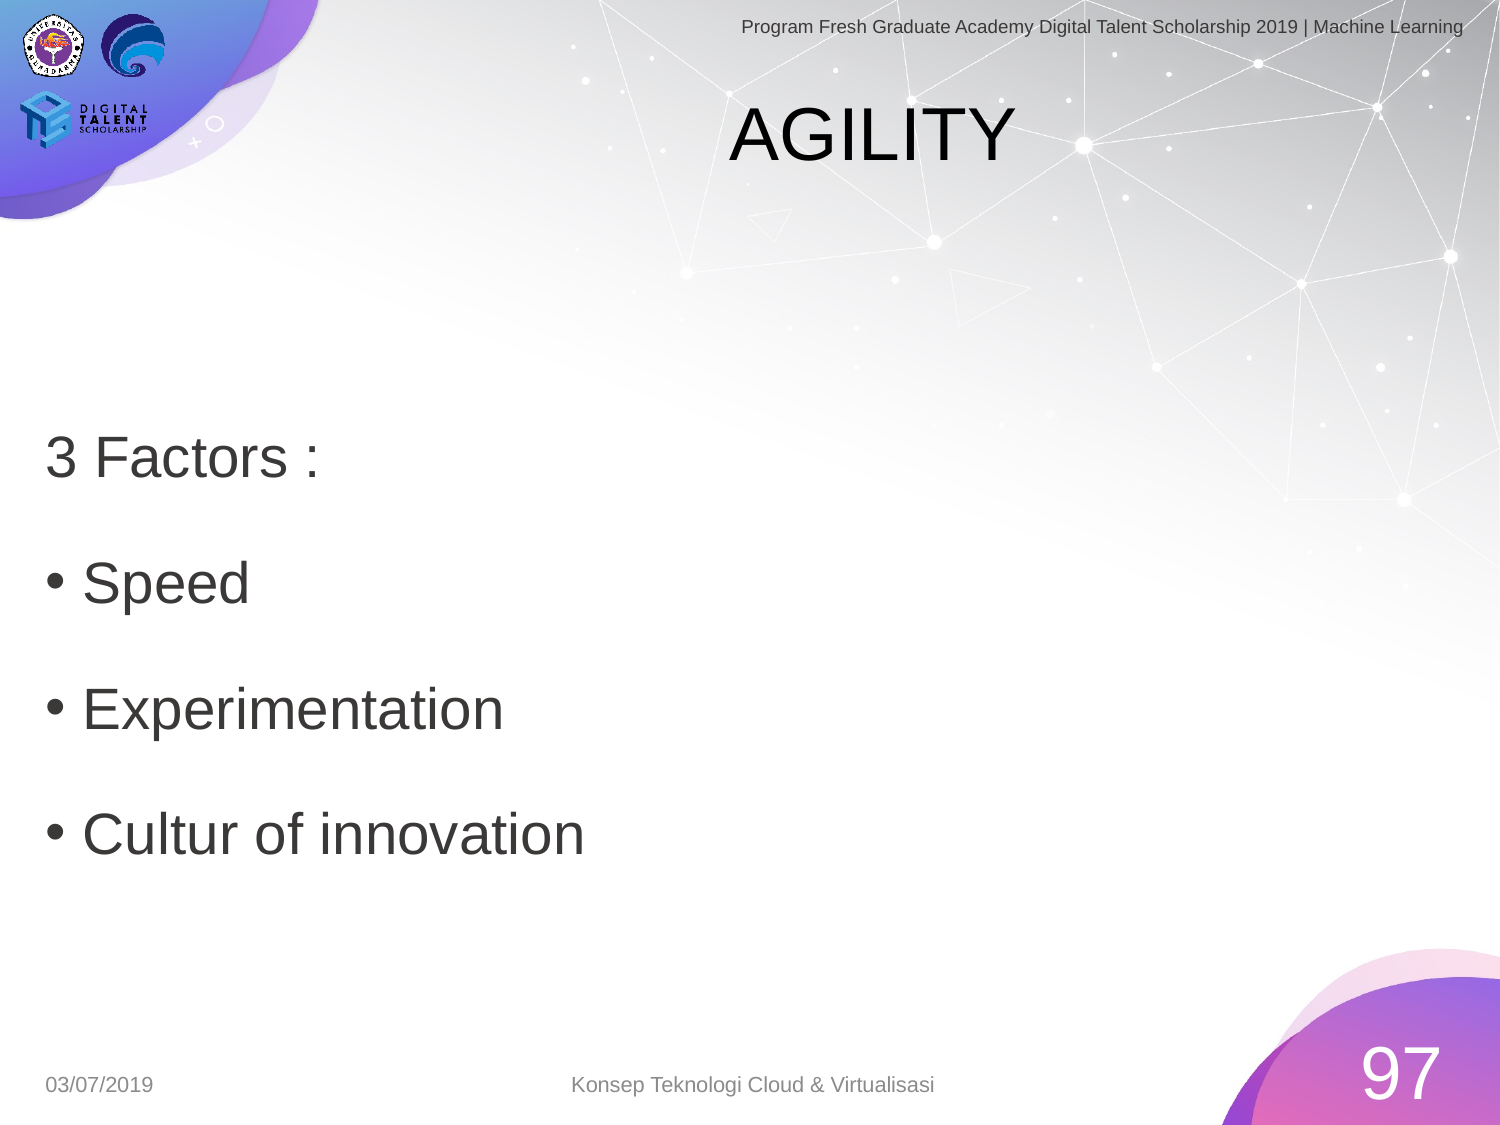

# AGILITY
3 Factors :
Speed
Experimentation
Cultur of innovation
97
Konsep Teknologi Cloud & Virtualisasi
03/07/2019